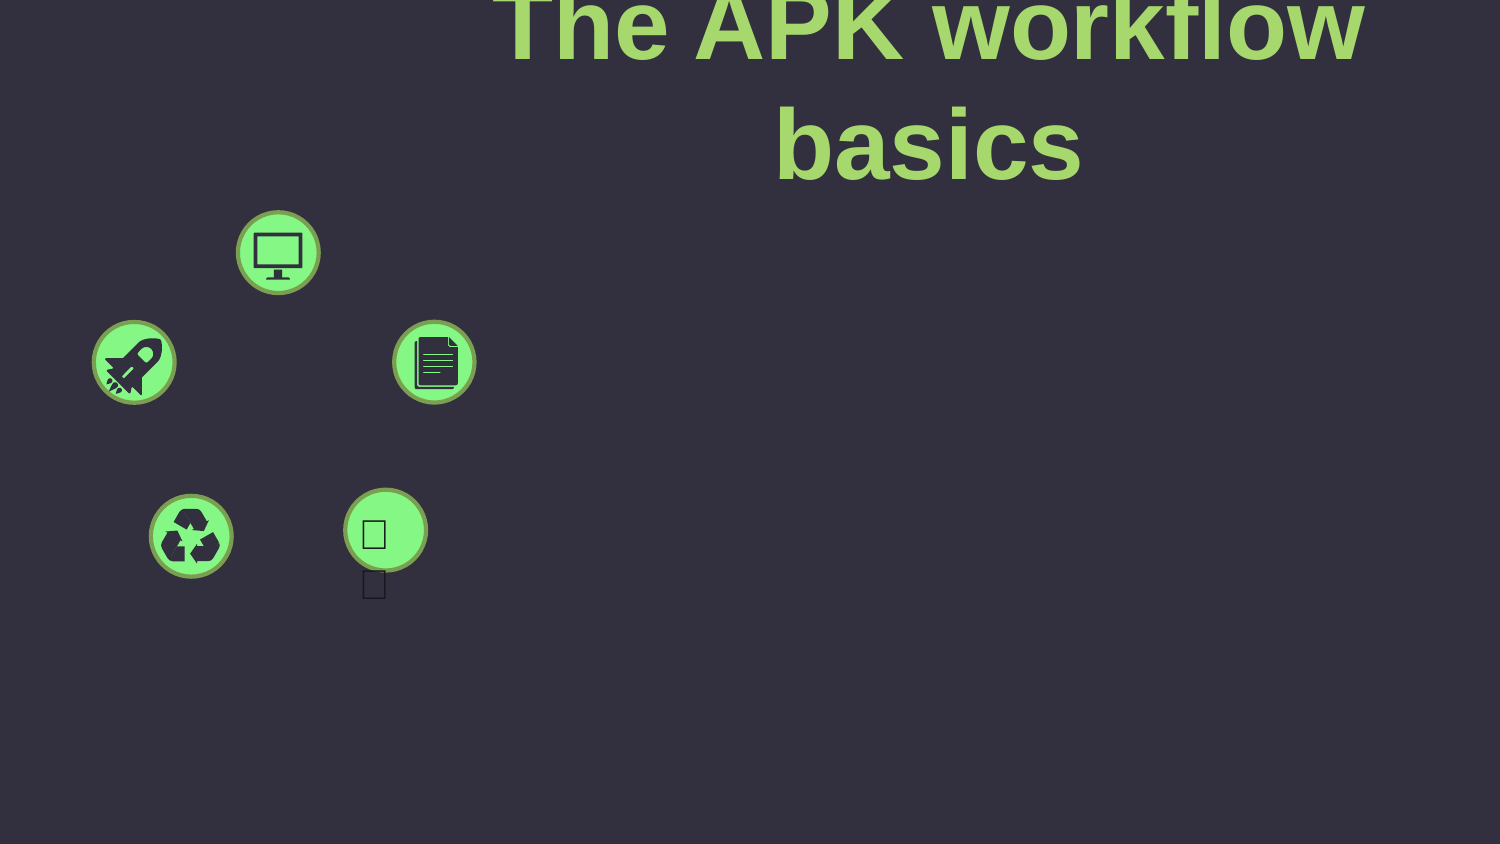

# The APK workflow basics

🔨

Let’s start with the first set of slides